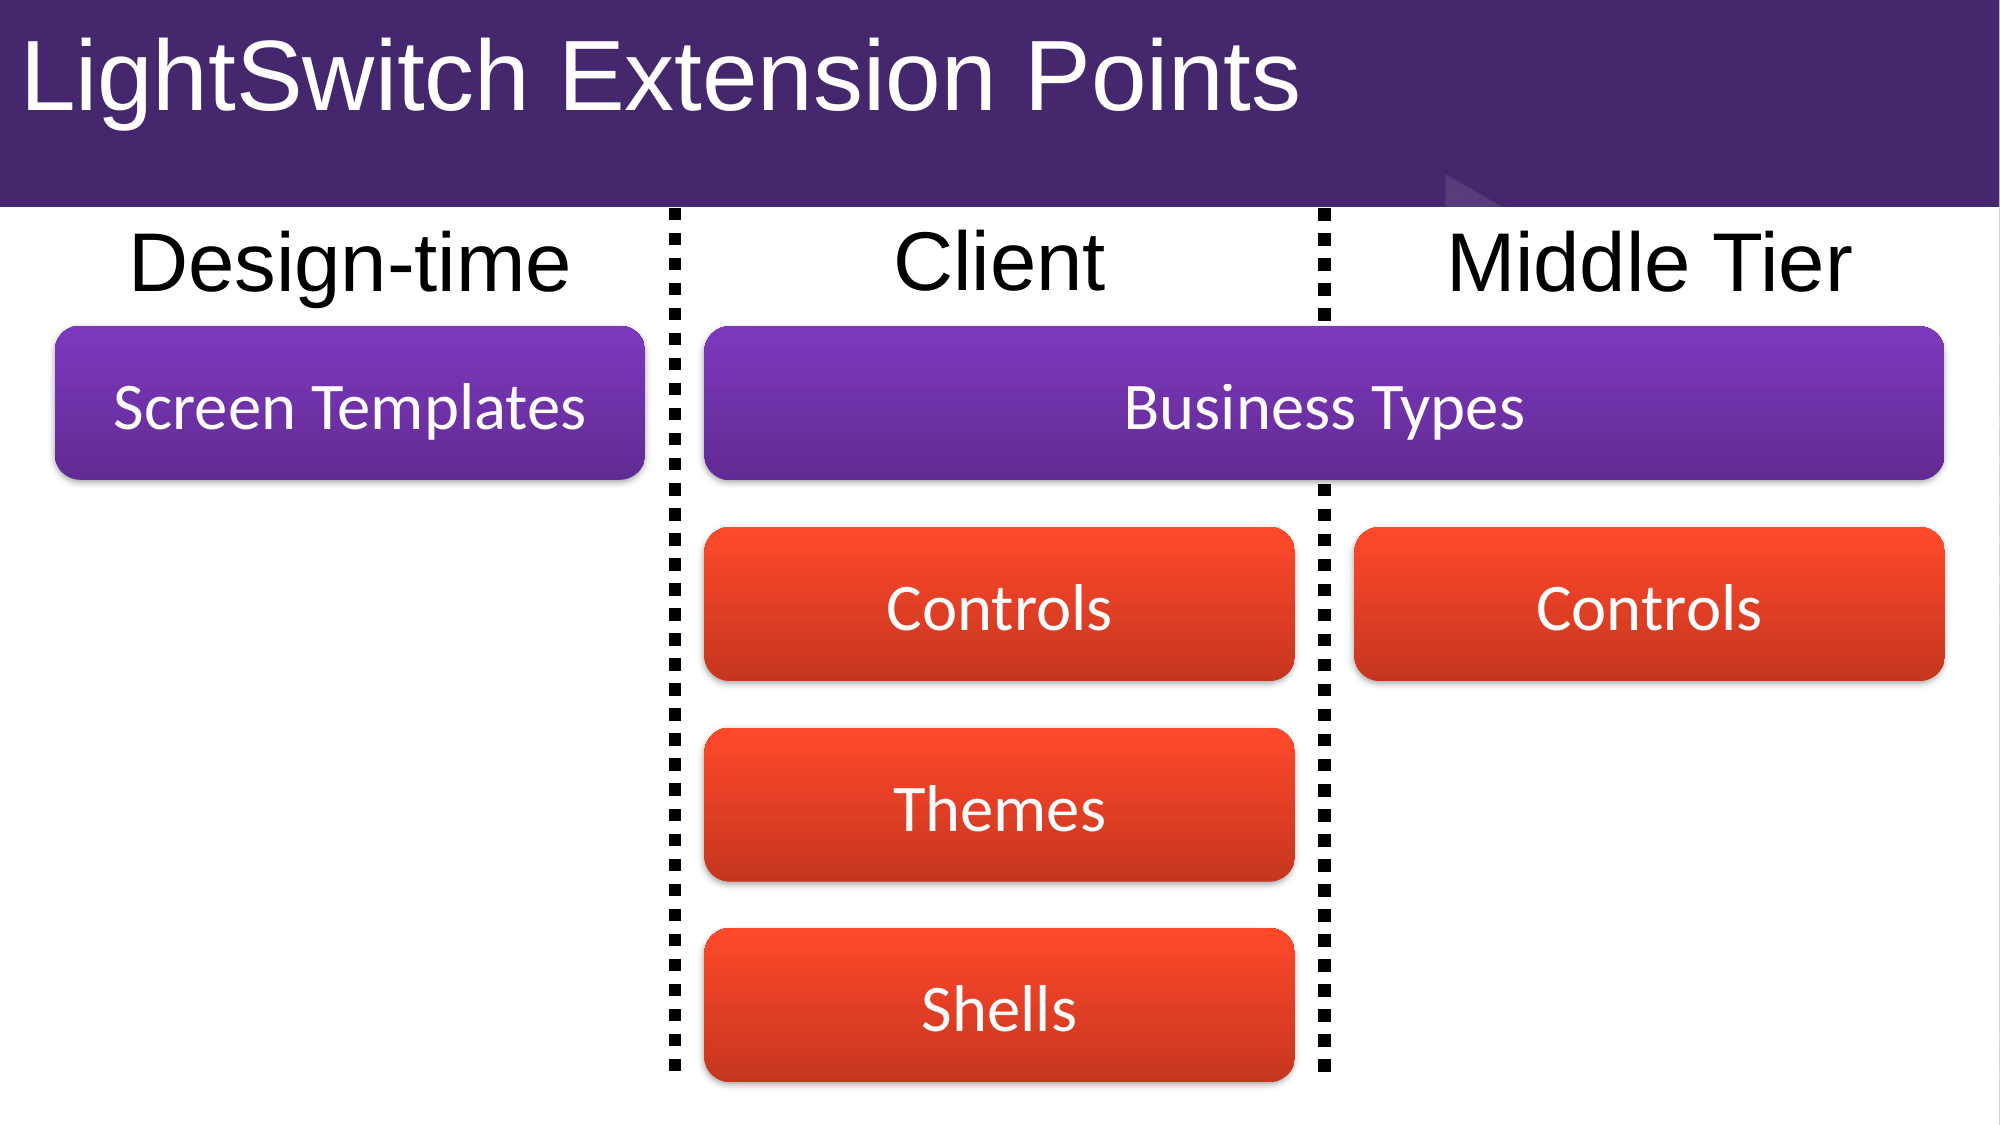

# LightSwitch Extension Points

Client
Design-time
Middle Tier
Screen Templates
Business Types
Controls
Controls
Themes
Shells